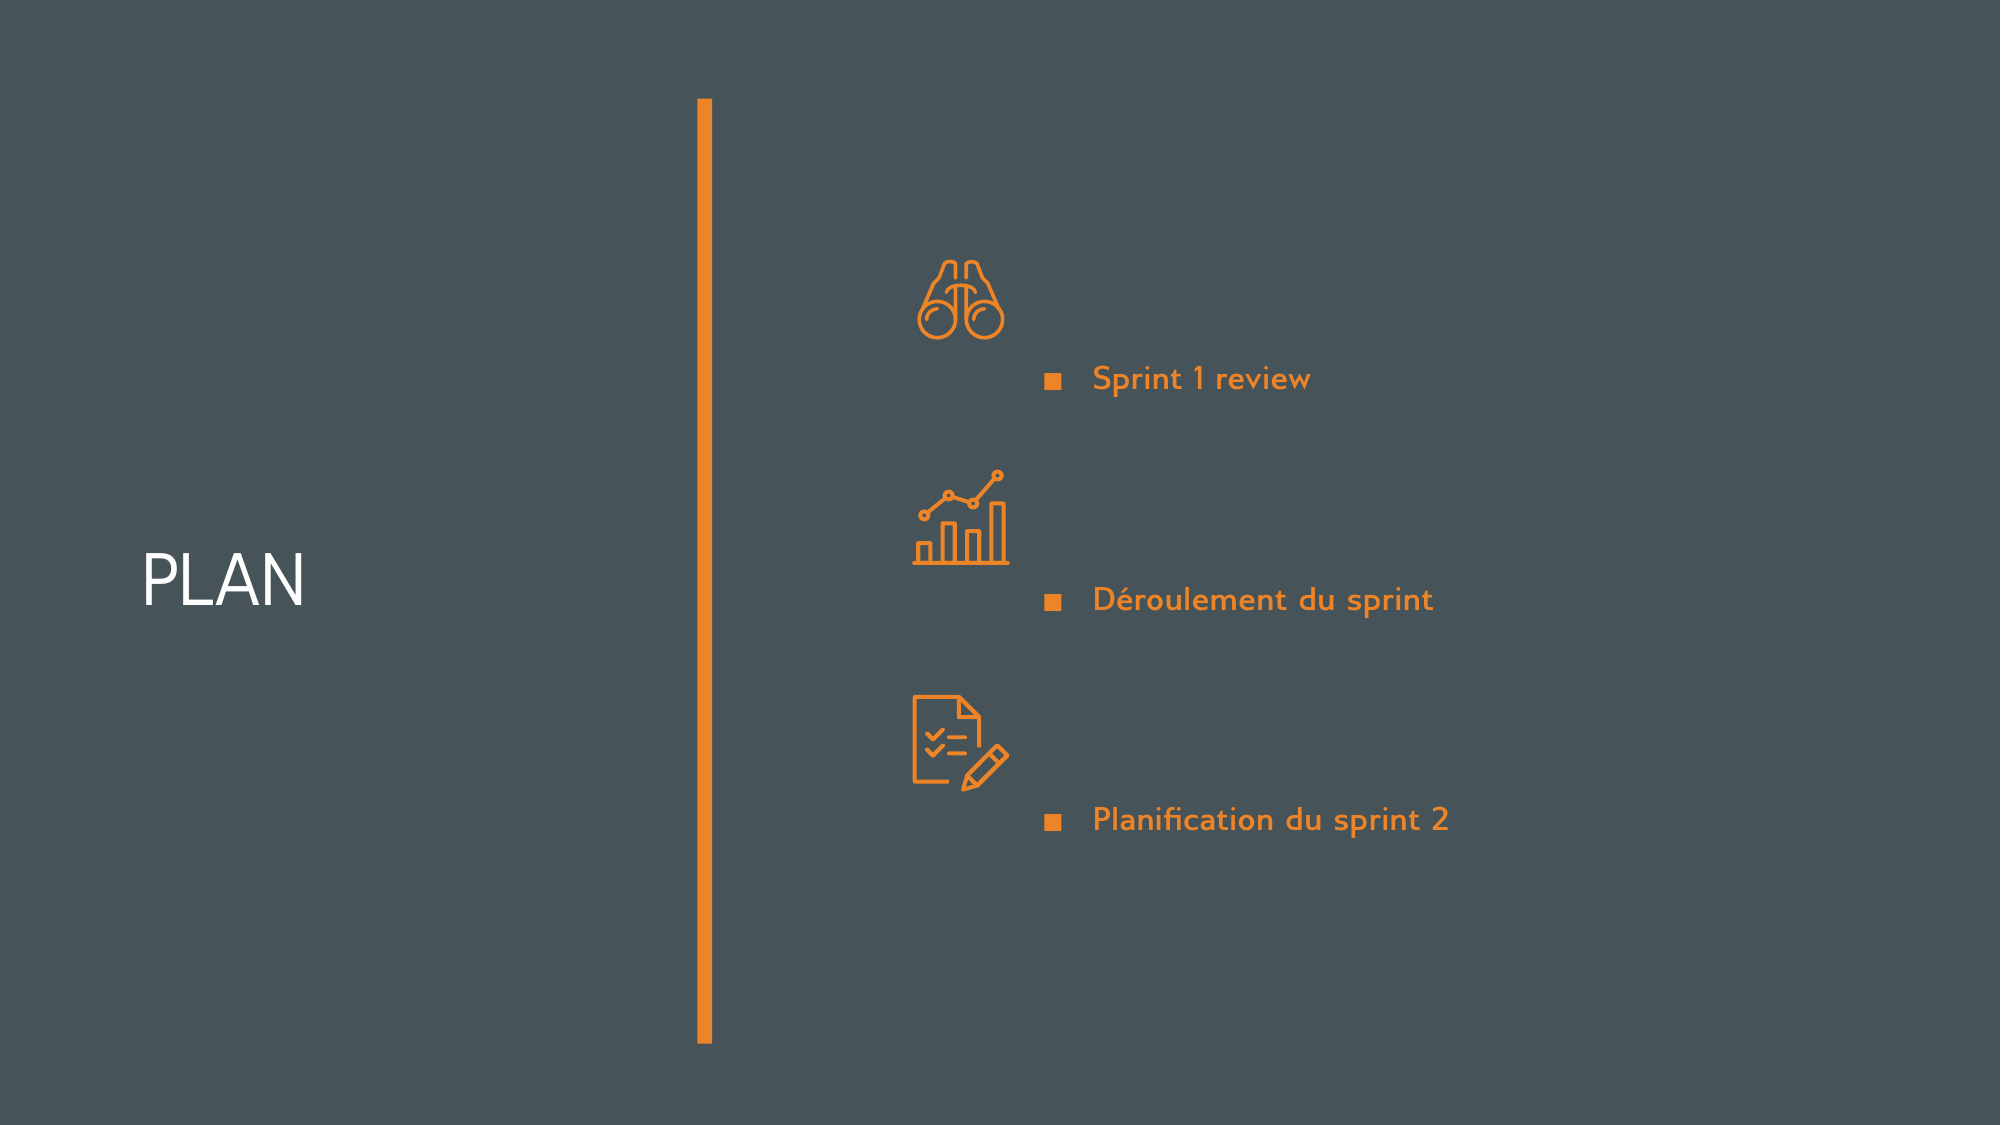

Sprint 1 review
Déroulement du sprint
Planification du sprint 2

# PLAN